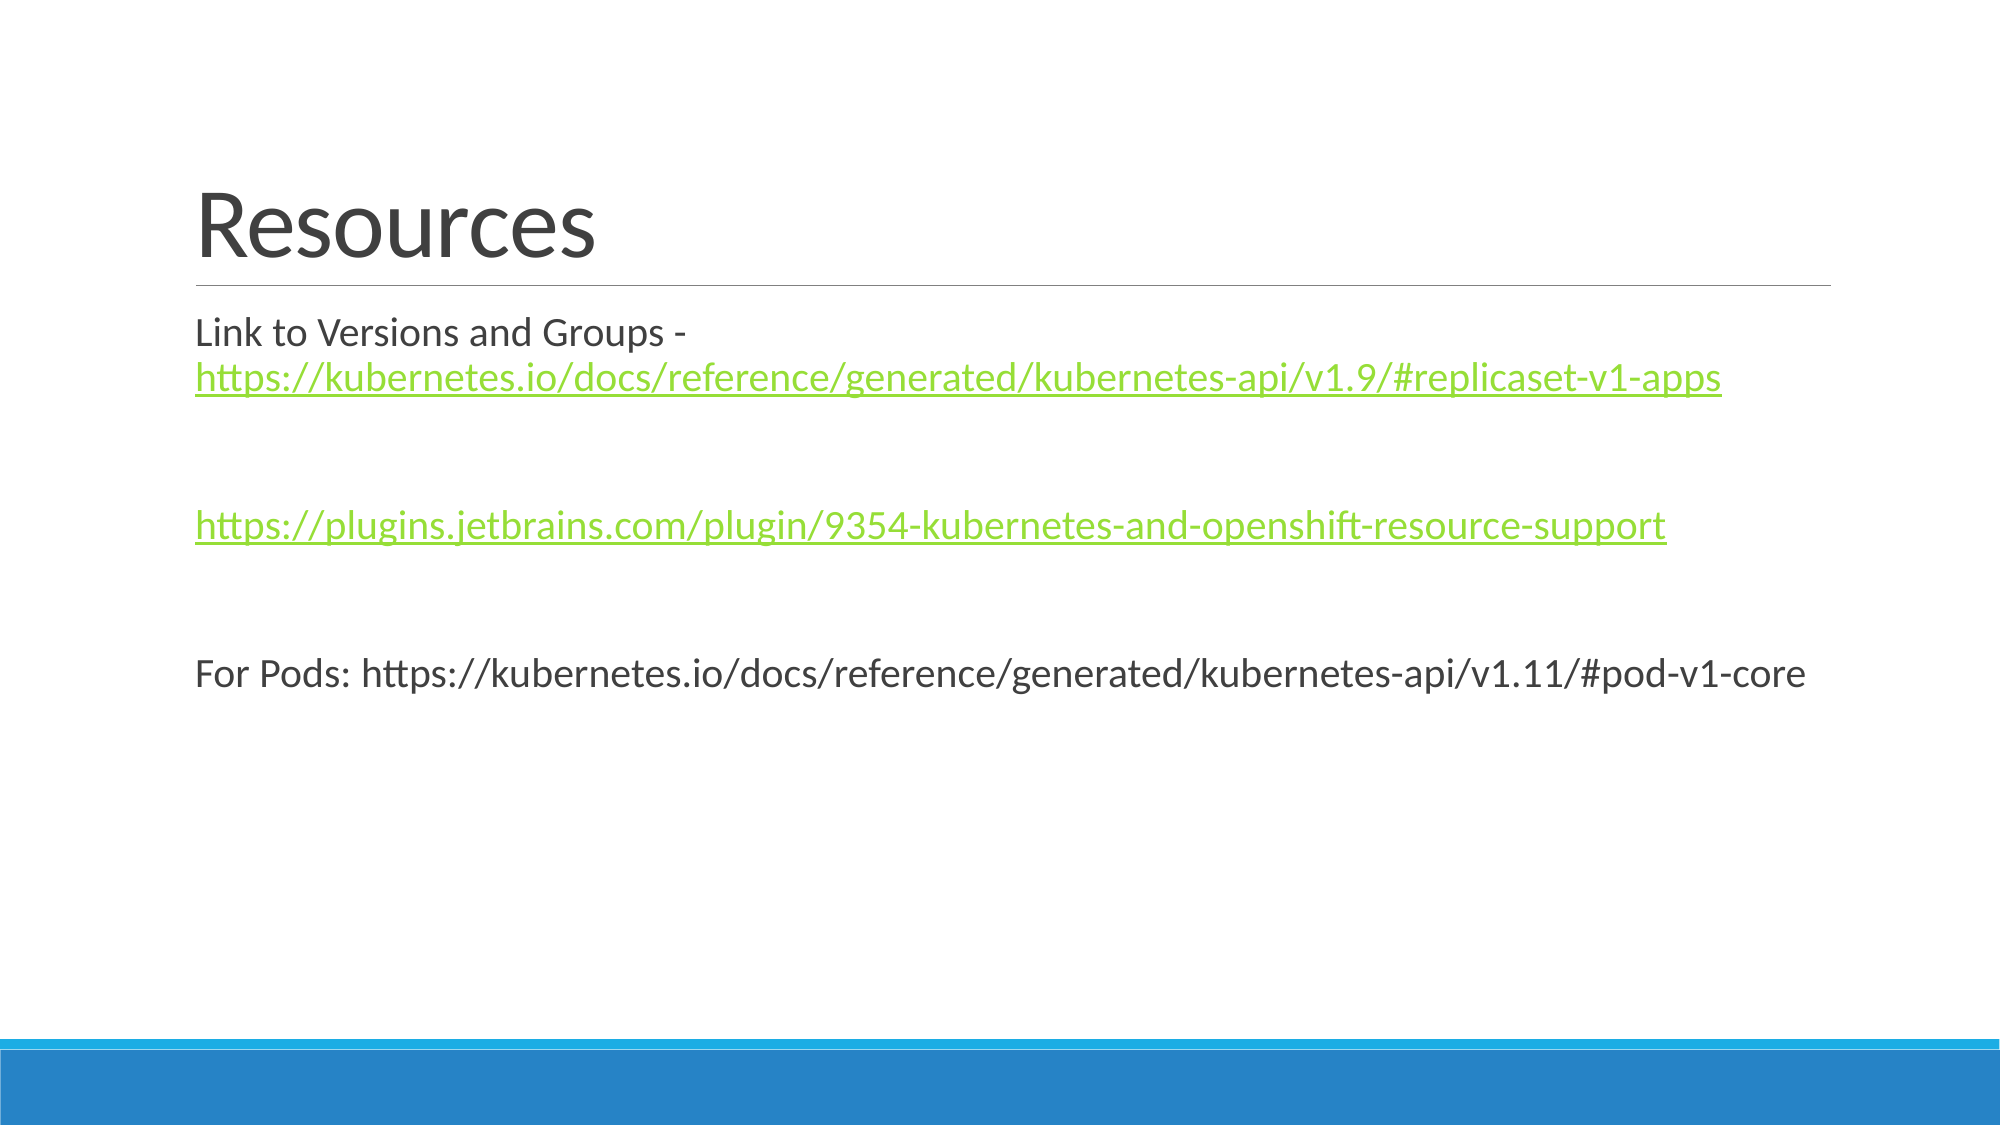

# Resources
Link to Versions and Groups - https://kubernetes.io/docs/reference/generated/kubernetes-api/v1.9/#replicaset-v1-apps

https://plugins.jetbrains.com/plugin/9354-kubernetes-and-openshift-resource-support

For Pods: https://kubernetes.io/docs/reference/generated/kubernetes-api/v1.11/#pod-v1-core